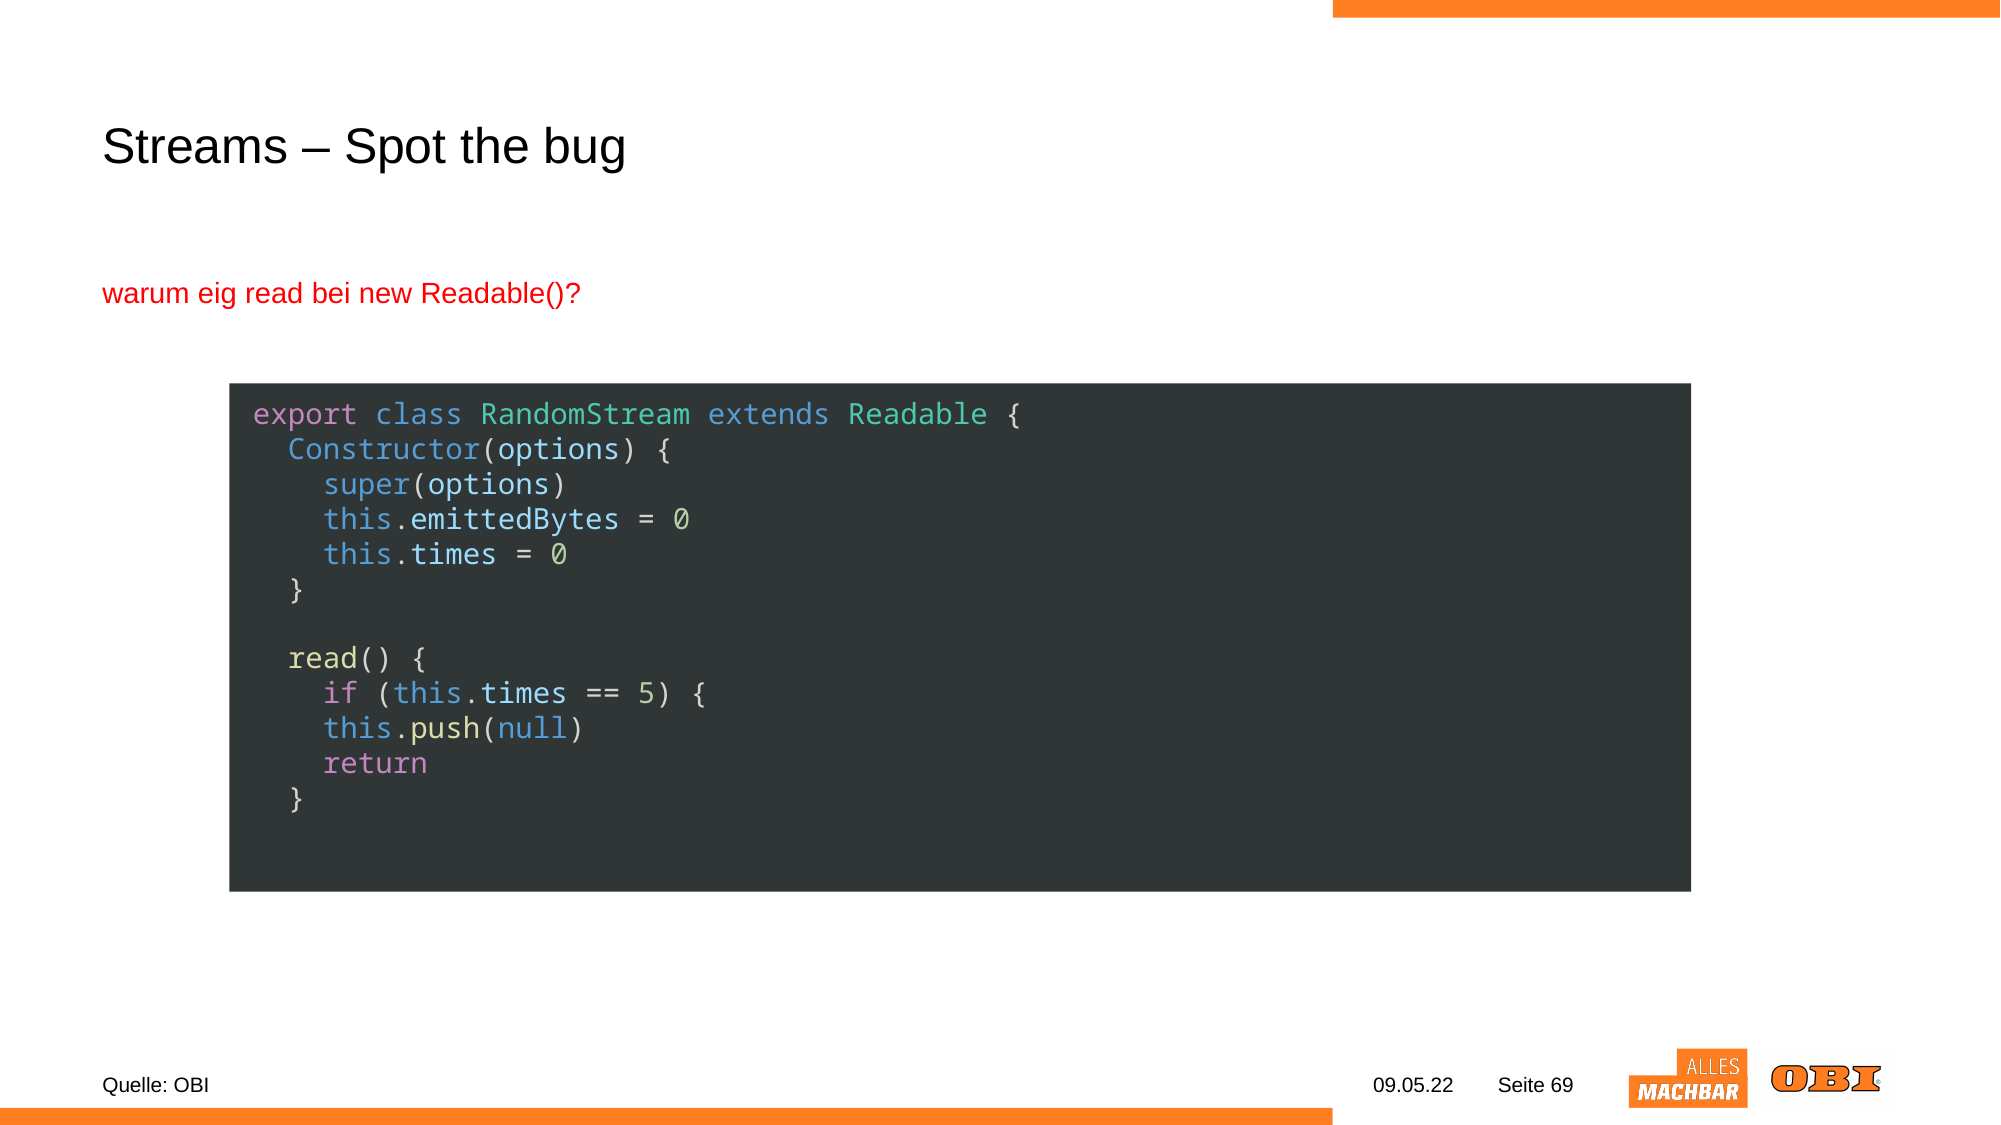

# Streams – Spot the bug

warum eig read bei new Readable()?
export class RandomStream extends Readable {
  Constructor(options) {
    super(options)
    this.emittedBytes = 0
    this.times = 0
  }
  read() {
    if (this.times == 5) {
    this.push(null)
    return
  }
Quelle: OBI
09.05.22
Seite 69